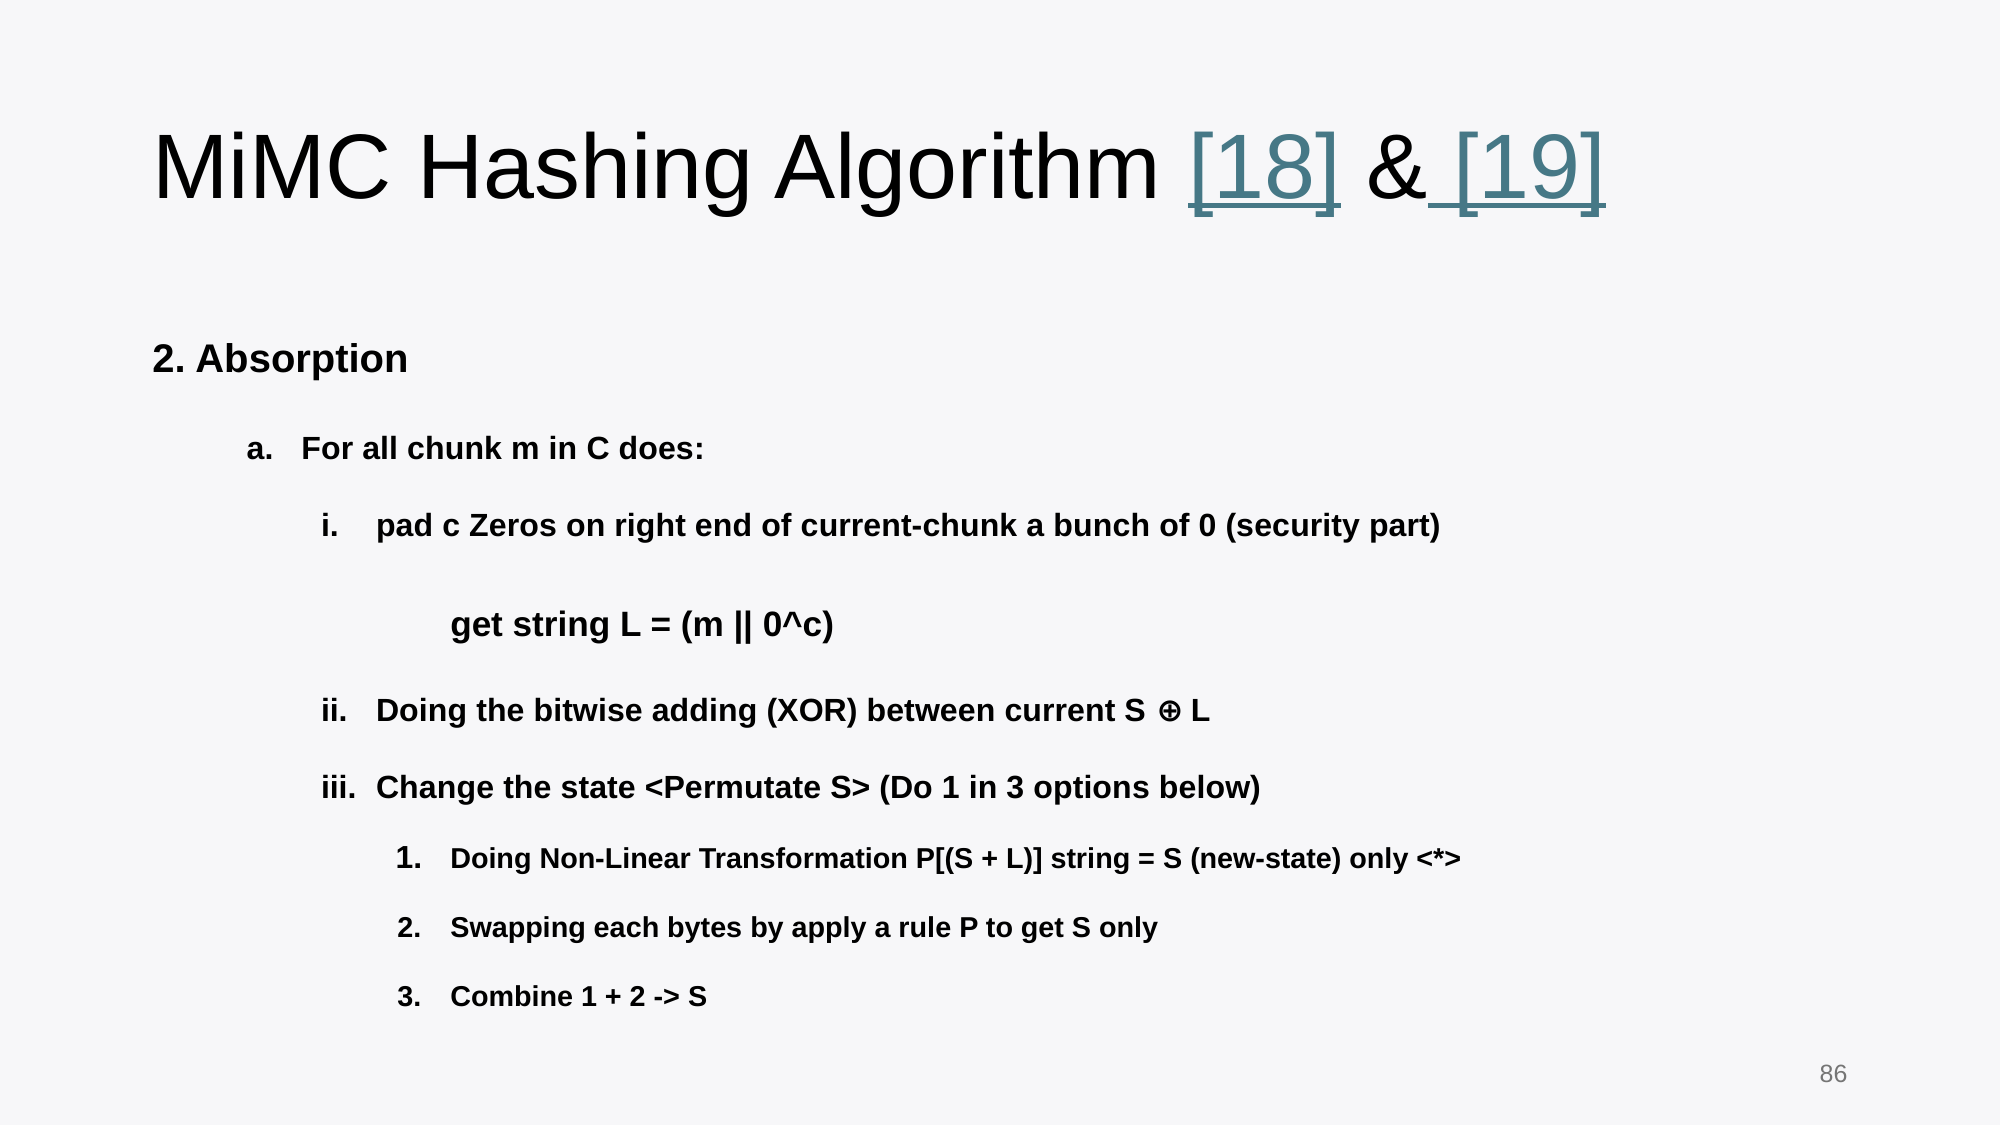

# MiMC Hashing Algorithm [18] & [19]
2. Absorption
For all chunk m in C does:
pad c Zeros on right end of current-chunk a bunch of 0 (security part)
get string L = (m || 0^c)
Doing the bitwise adding (XOR) between current S ⊕ L
Change the state <Permutate S> (Do 1 in 3 options below)
Doing Non-Linear Transformation P[(S + L)] string = S (new-state) only <*>
Swapping each bytes by apply a rule P to get S only
Combine 1 + 2 -> S
86